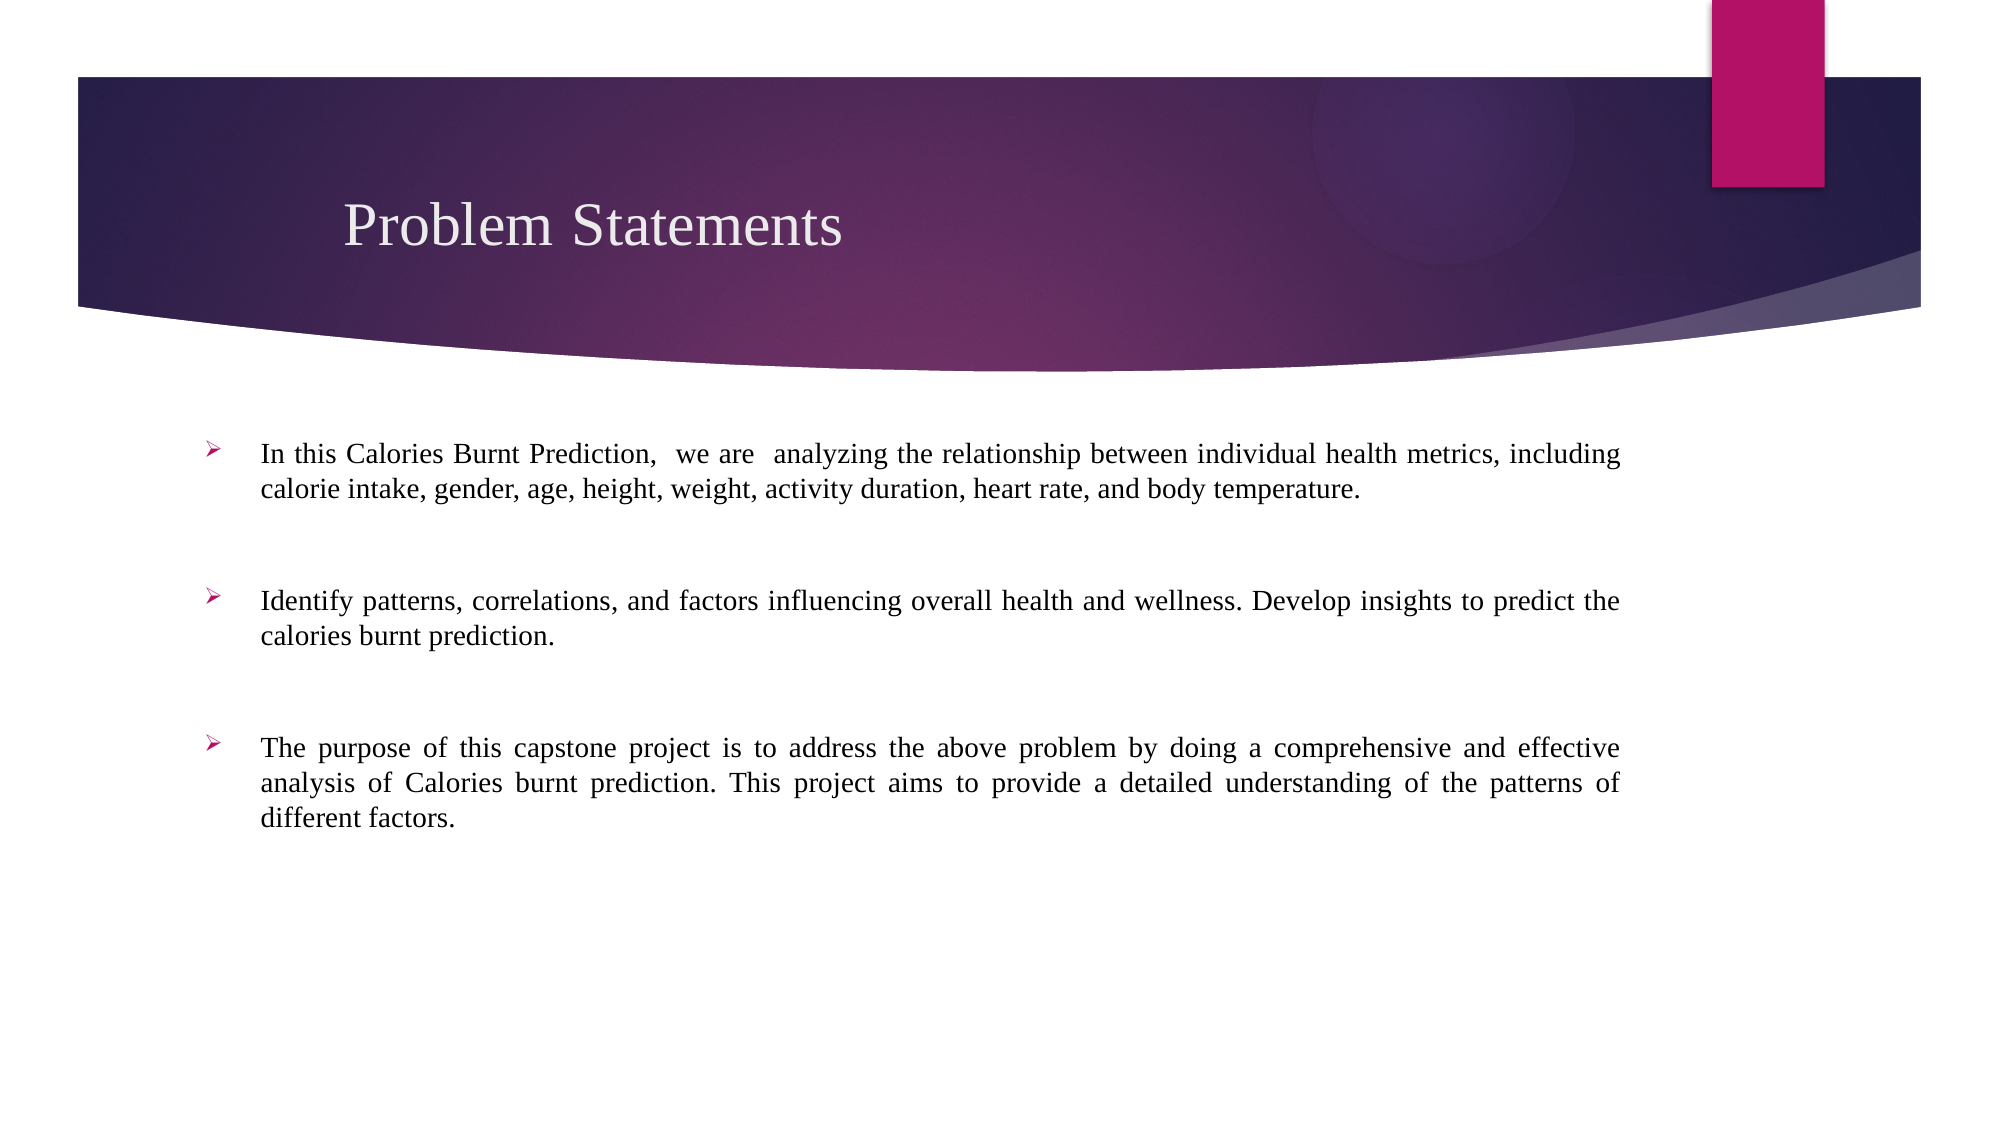

# Problem Statements
In this Calories Burnt Prediction,  we are  analyzing the relationship between individual health metrics, including calorie intake, gender, age, height, weight, activity duration, heart rate, and body temperature.

Identify patterns, correlations, and factors influencing overall health and wellness. Develop insights to predict the calories burnt prediction.

The purpose of this capstone project is to address the above problem by doing a comprehensive and effective analysis of Calories burnt prediction. This project aims to provide a detailed understanding of the patterns of different factors.